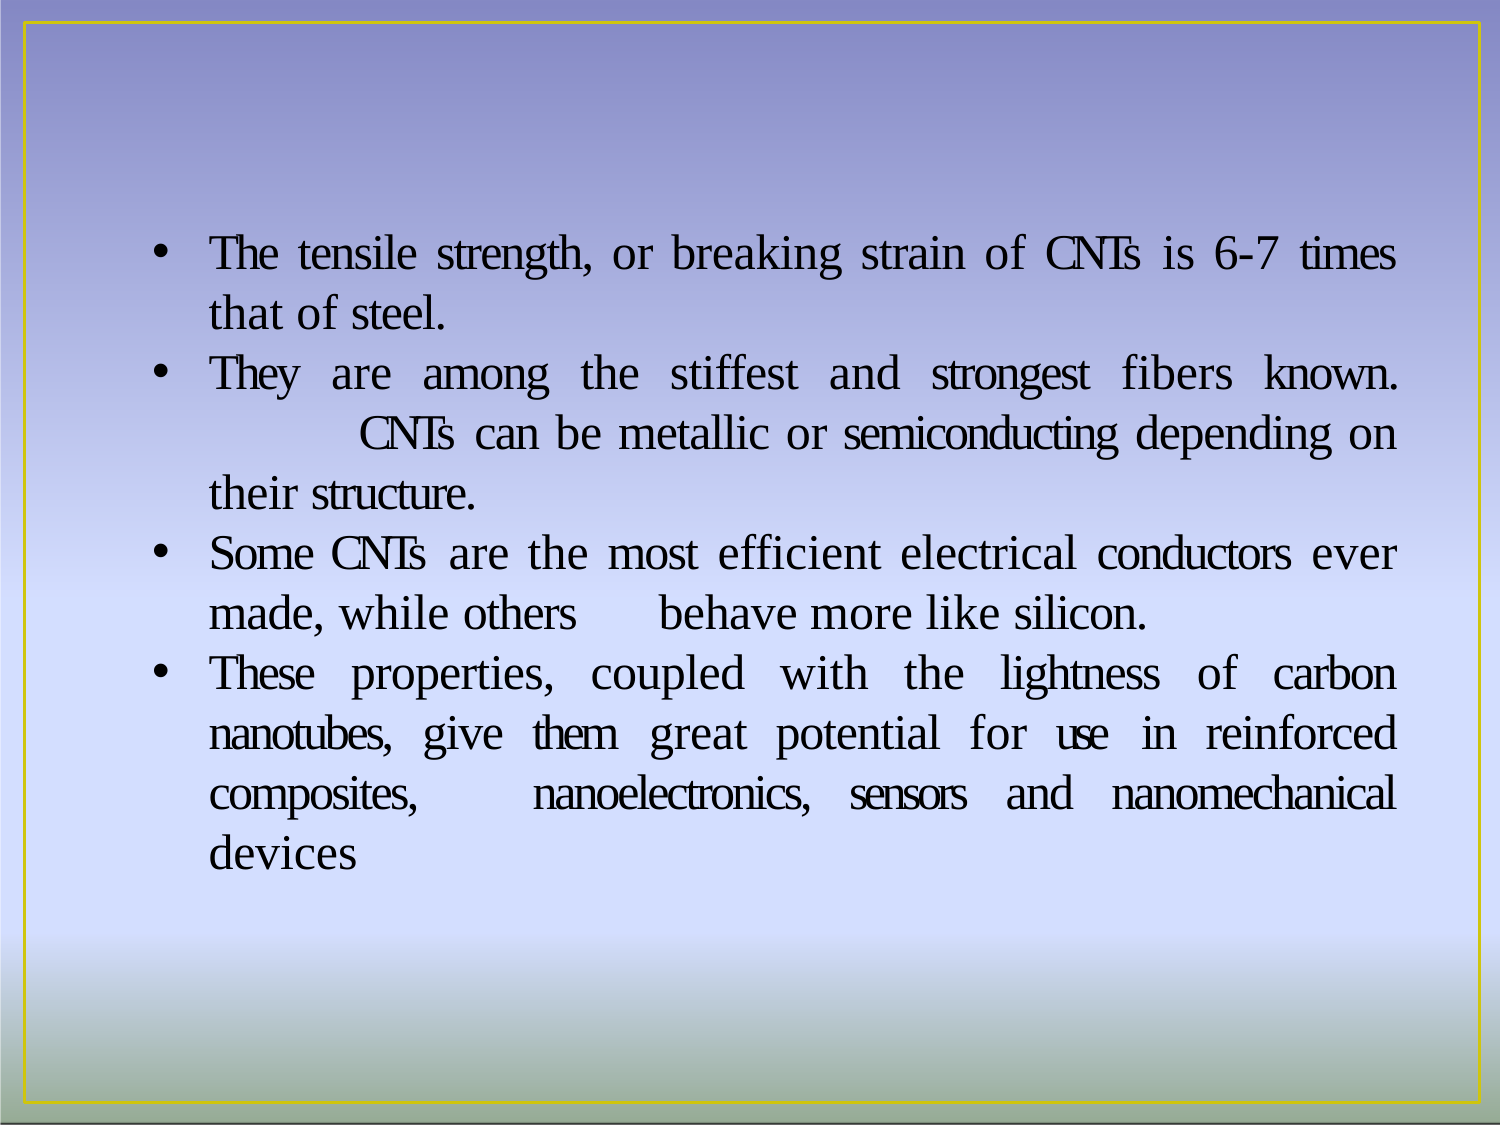

The tensile strength, or breaking strain of CNTs is 6-7 	times that of steel.
They are among the stiffest and strongest fibers known. 	CNTs can be metallic or semiconducting depending on their structure.
Some CNTs are the most efficient electrical conductors ever made, while others 	behave more like silicon.
These properties, coupled with the lightness of carbon nanotubes, give them great potential for use in reinforced composites, 	nanoelectronics, sensors and nanomechanical devices